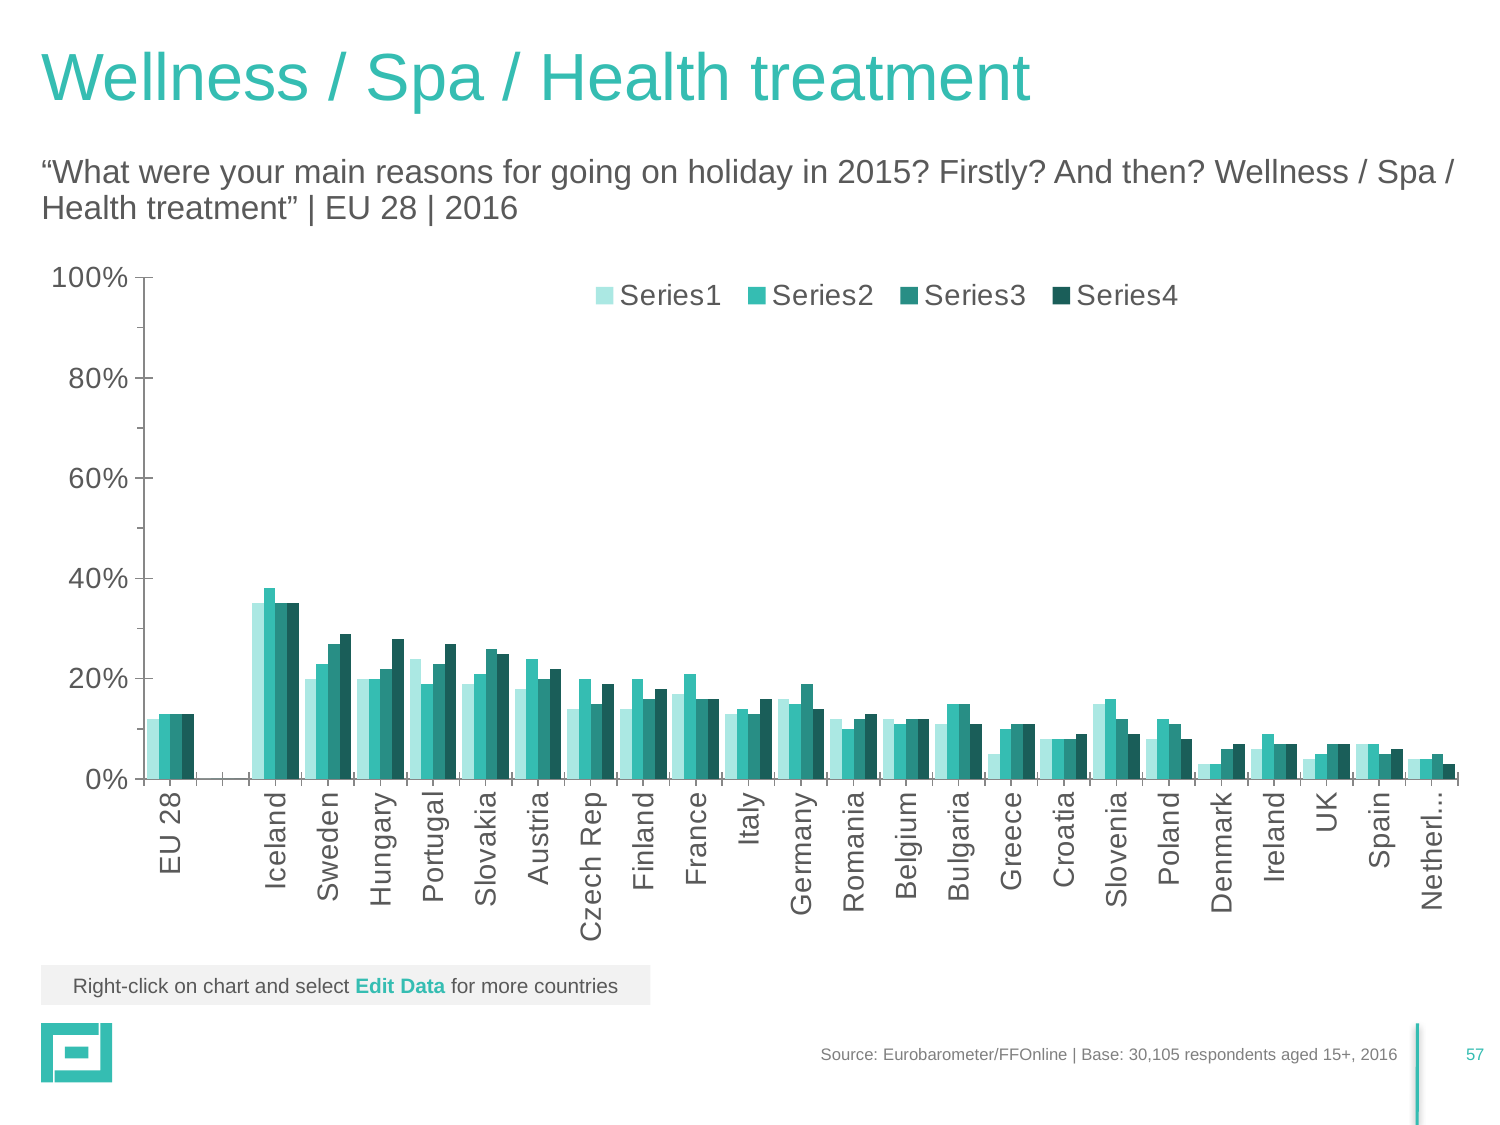

# Wellness / Spa / Health treatment
“What were your main reasons for going on holiday in 2015? Firstly? And then? Wellness / Spa / Health treatment” | EU 28 | 2016

### Chart

| Category |  |  |  |  |
|---|---|---|---|---|
| EU 28 | 0.12000000000000002 | 0.13 | 0.13 | 0.13 |
|  | None | None | None | None |
| Iceland | 0.3500000000000003 | 0.38000000000000145 | 0.3500000000000003 | 0.3500000000000003 |
| Sweden | 0.2 | 0.23 | 0.27 | 0.2900000000000003 |
| Hungary | 0.2 | 0.2 | 0.22 | 0.2800000000000001 |
| Portugal | 0.2400000000000002 | 0.19 | 0.23 | 0.27 |
| Slovakia | 0.19 | 0.21000000000000021 | 0.26 | 0.25 |
| Austria | 0.18000000000000024 | 0.2400000000000002 | 0.2 | 0.22 |
| Czech Rep | 0.14 | 0.2 | 0.15000000000000024 | 0.19 |
| Finland | 0.14 | 0.2 | 0.16 | 0.18000000000000024 |
| France | 0.17 | 0.21000000000000021 | 0.16 | 0.16 |
| Italy | 0.13 | 0.14 | 0.13 | 0.16 |
| Germany | 0.16 | 0.15000000000000024 | 0.19 | 0.14 |
| Romania | 0.12000000000000002 | 0.1 | 0.12000000000000002 | 0.13 |
| Belgium | 0.12000000000000002 | 0.11 | 0.12000000000000002 | 0.12000000000000002 |
| Bulgaria | 0.11 | 0.15000000000000024 | 0.15000000000000024 | 0.11 |
| Greece | 0.05 | 0.1 | 0.11 | 0.11 |
| Croatia | 0.08000000000000004 | 0.08000000000000004 | 0.08000000000000004 | 0.09000000000000002 |
| Slovenia | 0.15000000000000024 | 0.16 | 0.12000000000000002 | 0.09000000000000002 |
| Poland | 0.08000000000000004 | 0.12000000000000002 | 0.11 | 0.08000000000000004 |
| Denmark | 0.030000000000000002 | 0.030000000000000002 | 0.06000000000000003 | 0.07000000000000002 |
| Ireland | 0.06000000000000003 | 0.09000000000000002 | 0.07000000000000002 | 0.07000000000000002 |
| UK | 0.04000000000000002 | 0.05 | 0.07000000000000002 | 0.07000000000000002 |
| Spain | 0.07000000000000002 | 0.07000000000000002 | 0.05 | 0.06000000000000003 |
| Netherlands | 0.04000000000000002 | 0.04000000000000002 | 0.05 | 0.030000000000000002 |
Right-click on chart and select Edit Data for more countries
Source: Eurobarometer/FFOnline | Base: 30,105 respondents aged 15+, 2016